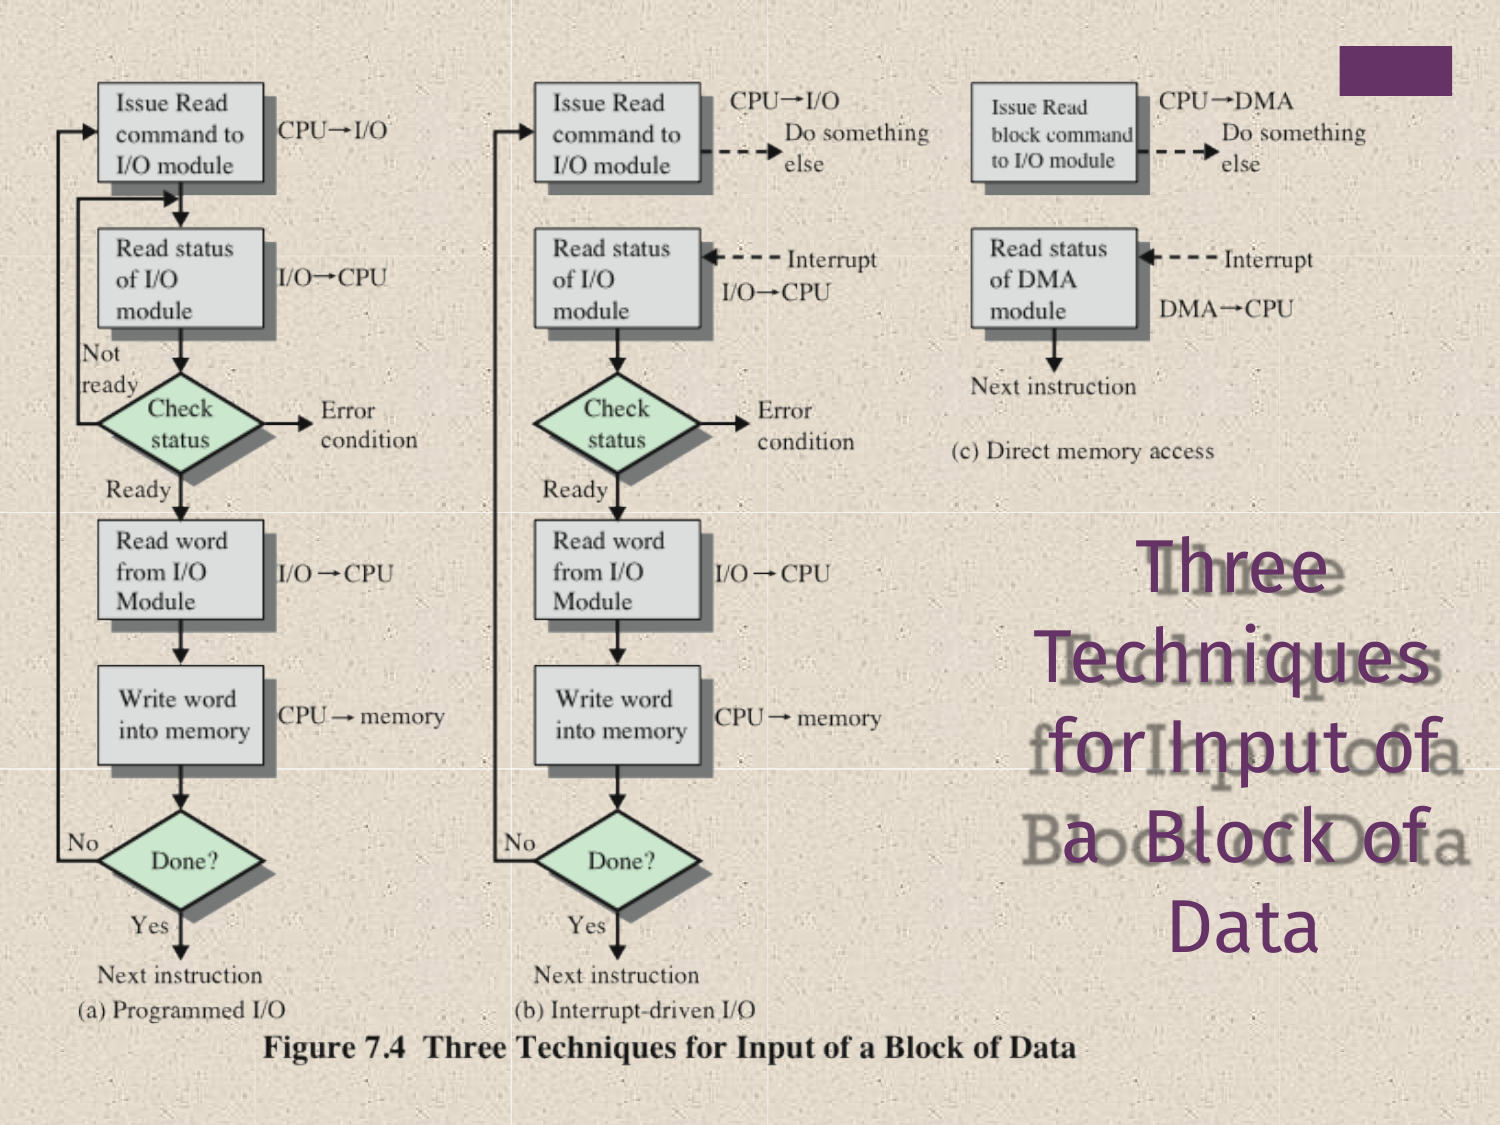

# Three  Techniques  for Input of a  Block of Data